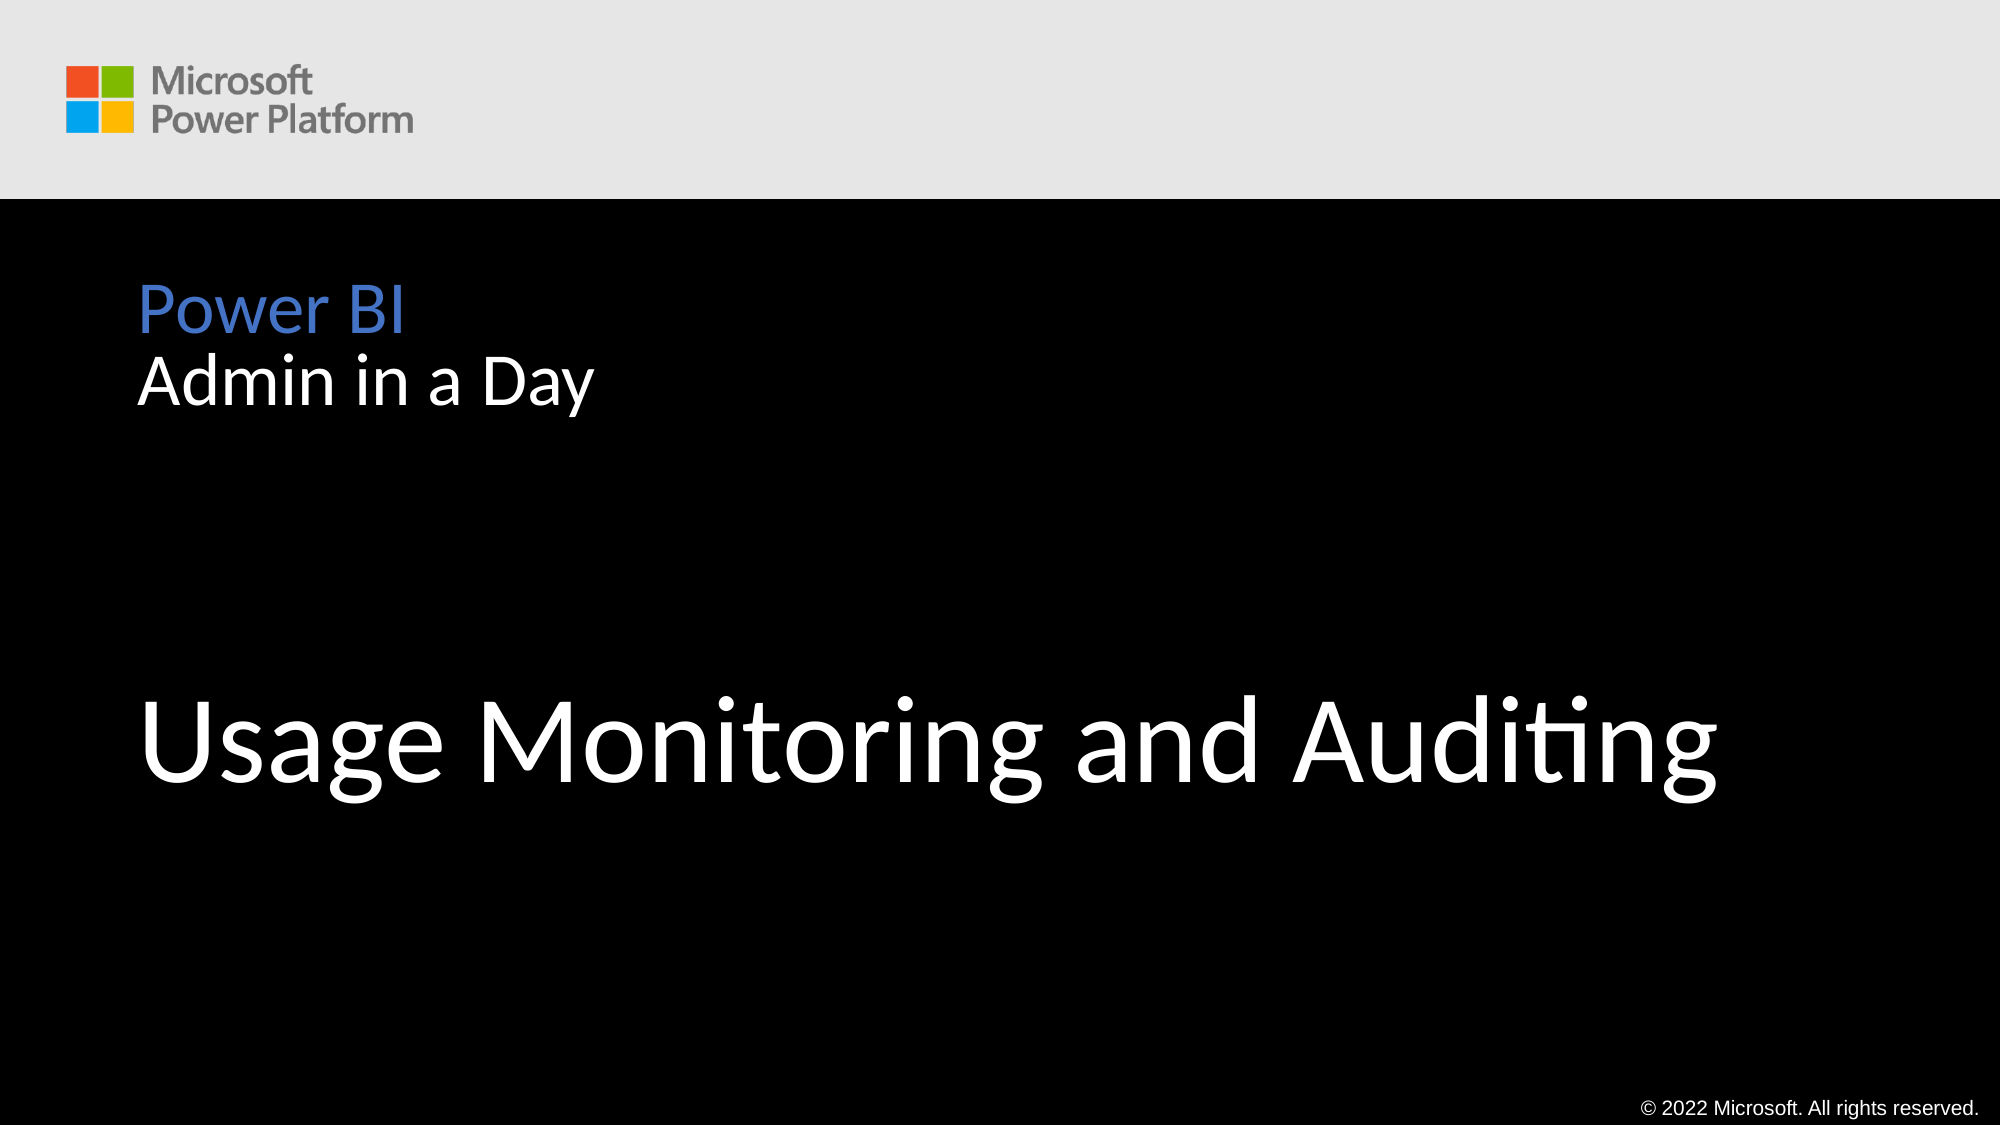

# Power BI Admin in a Day
Usage Monitoring and Auditing
© 2022 Microsoft. All rights reserved.